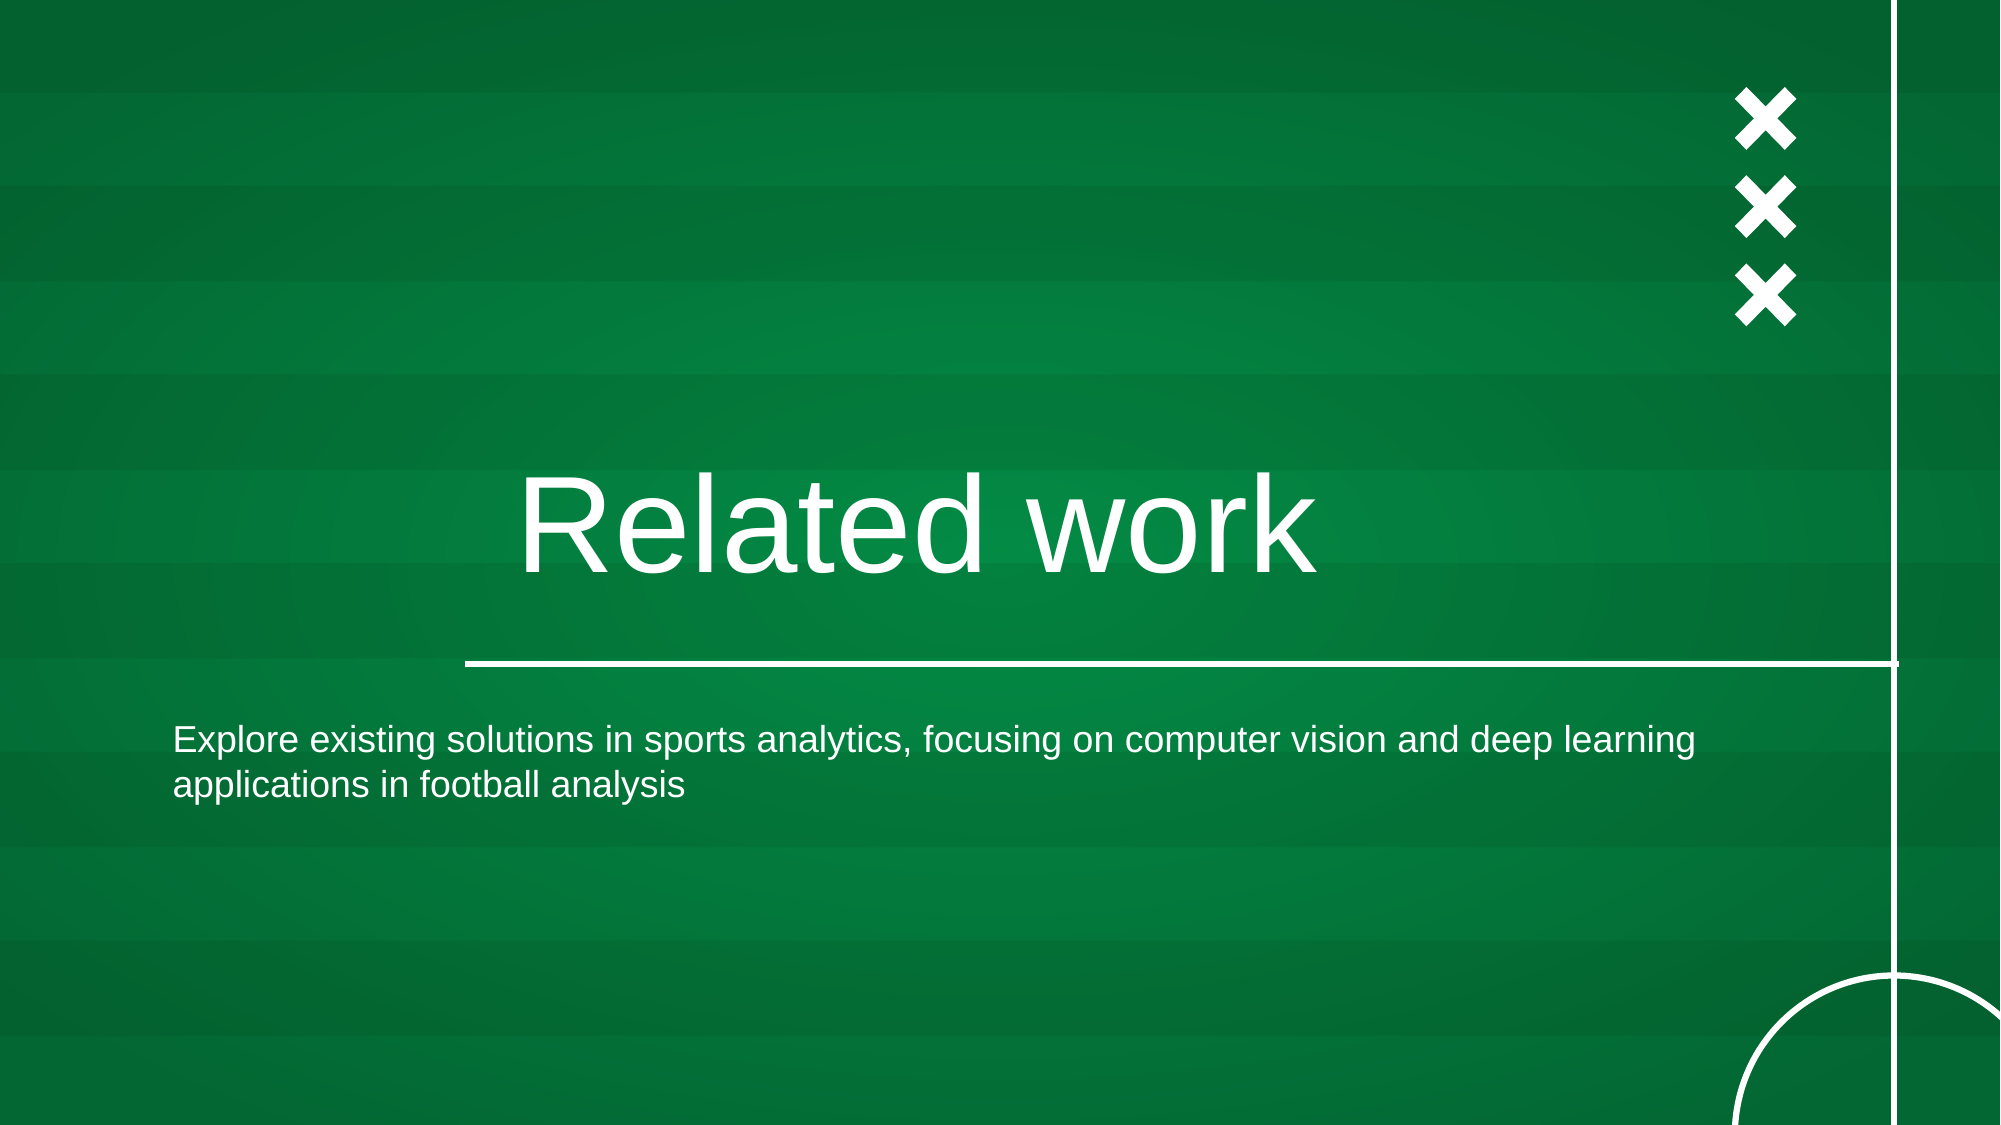

# Related work
Explore existing solutions in sports analytics, focusing on computer vision and deep learning applications in football analysis